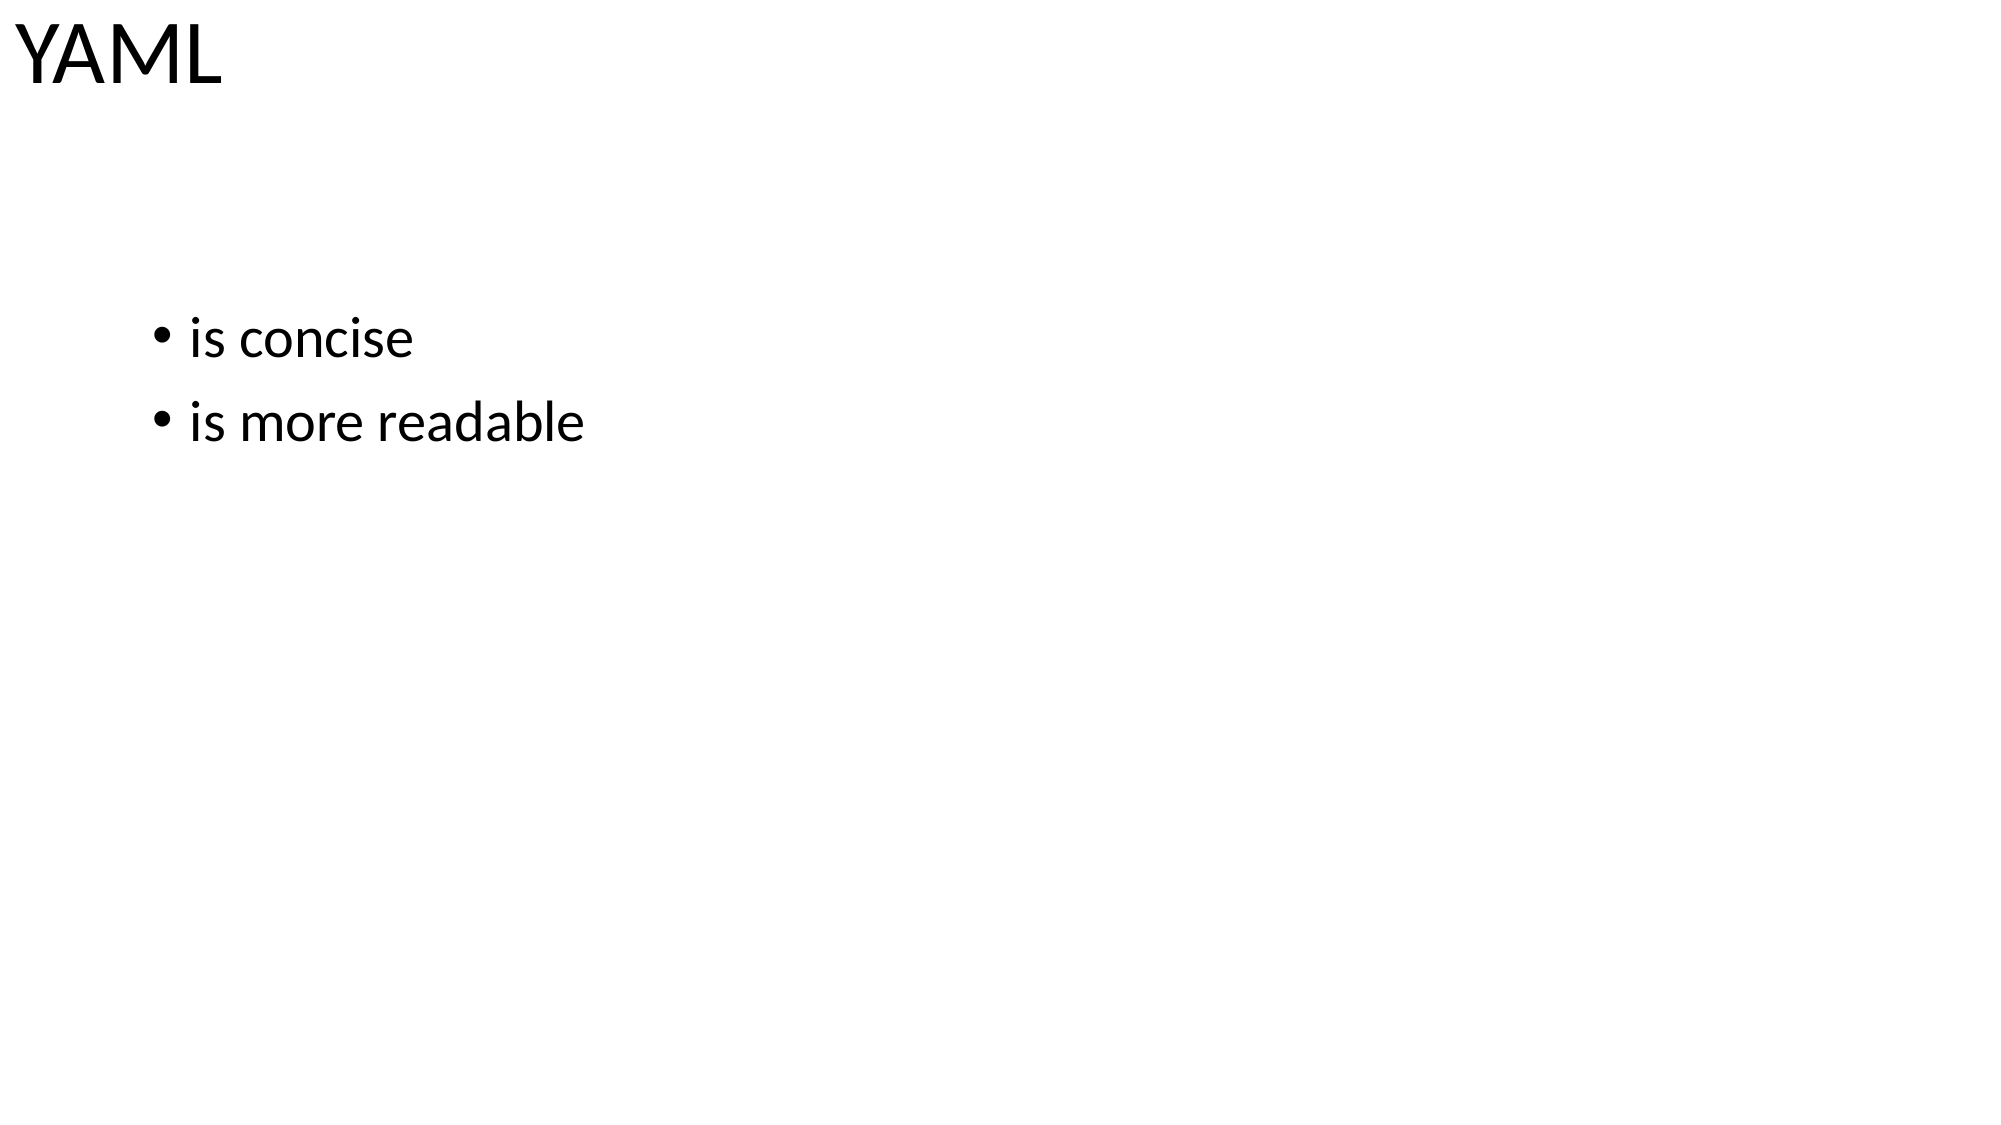

# YAML
is concise
is more readable